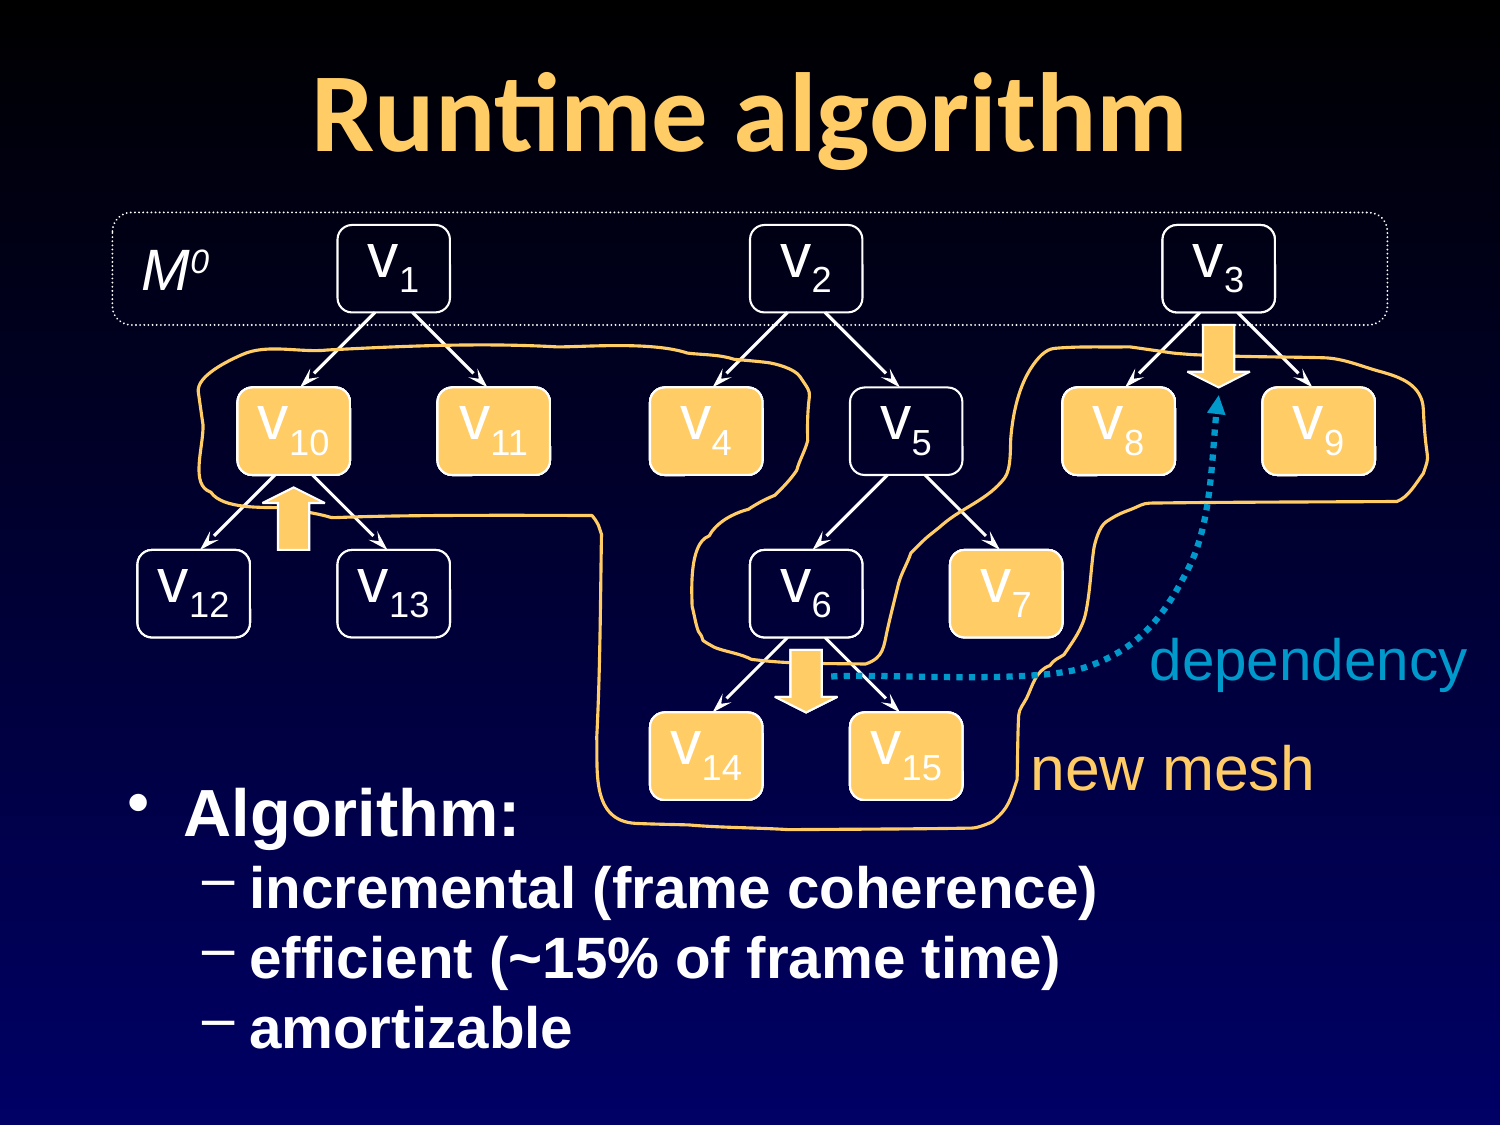

# Runtime algorithm

previous mesh

M0
v1
v2
v3
v8
v9
v3

dependency

v9
new mesh
v10
v12
v13
v10
v10
v11
v10
v11
v4
v11
v11
v4
v4
v4
v6
v5
v8
v7
v8
v8
v9
v8
v9
v9

v12
v12
v13
v6
v14
v15
v7
v14
v15
v6
v7
v15
v7

v14
v14
v15
v15
Algorithm:
incremental (frame coherence)
efficient (~15% of frame time)
amortizable